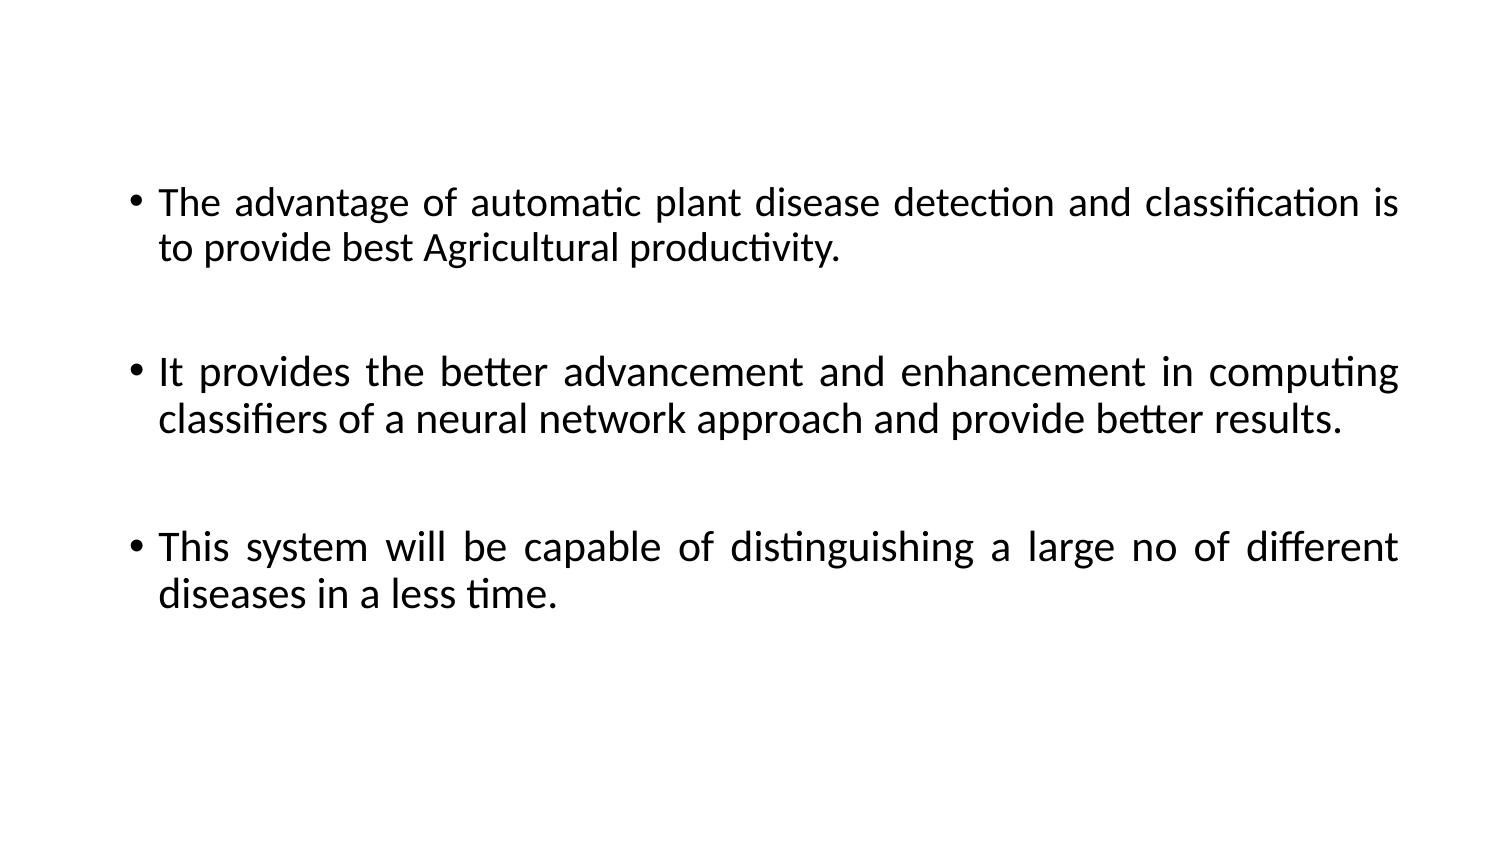

The advantage of automatic plant disease detection and classification is to provide best Agricultural productivity.

It provides the better advancement and enhancement in computing classifiers of a neural network approach and provide better results.

This system will be capable of distinguishing a large no of different diseases in a less time.